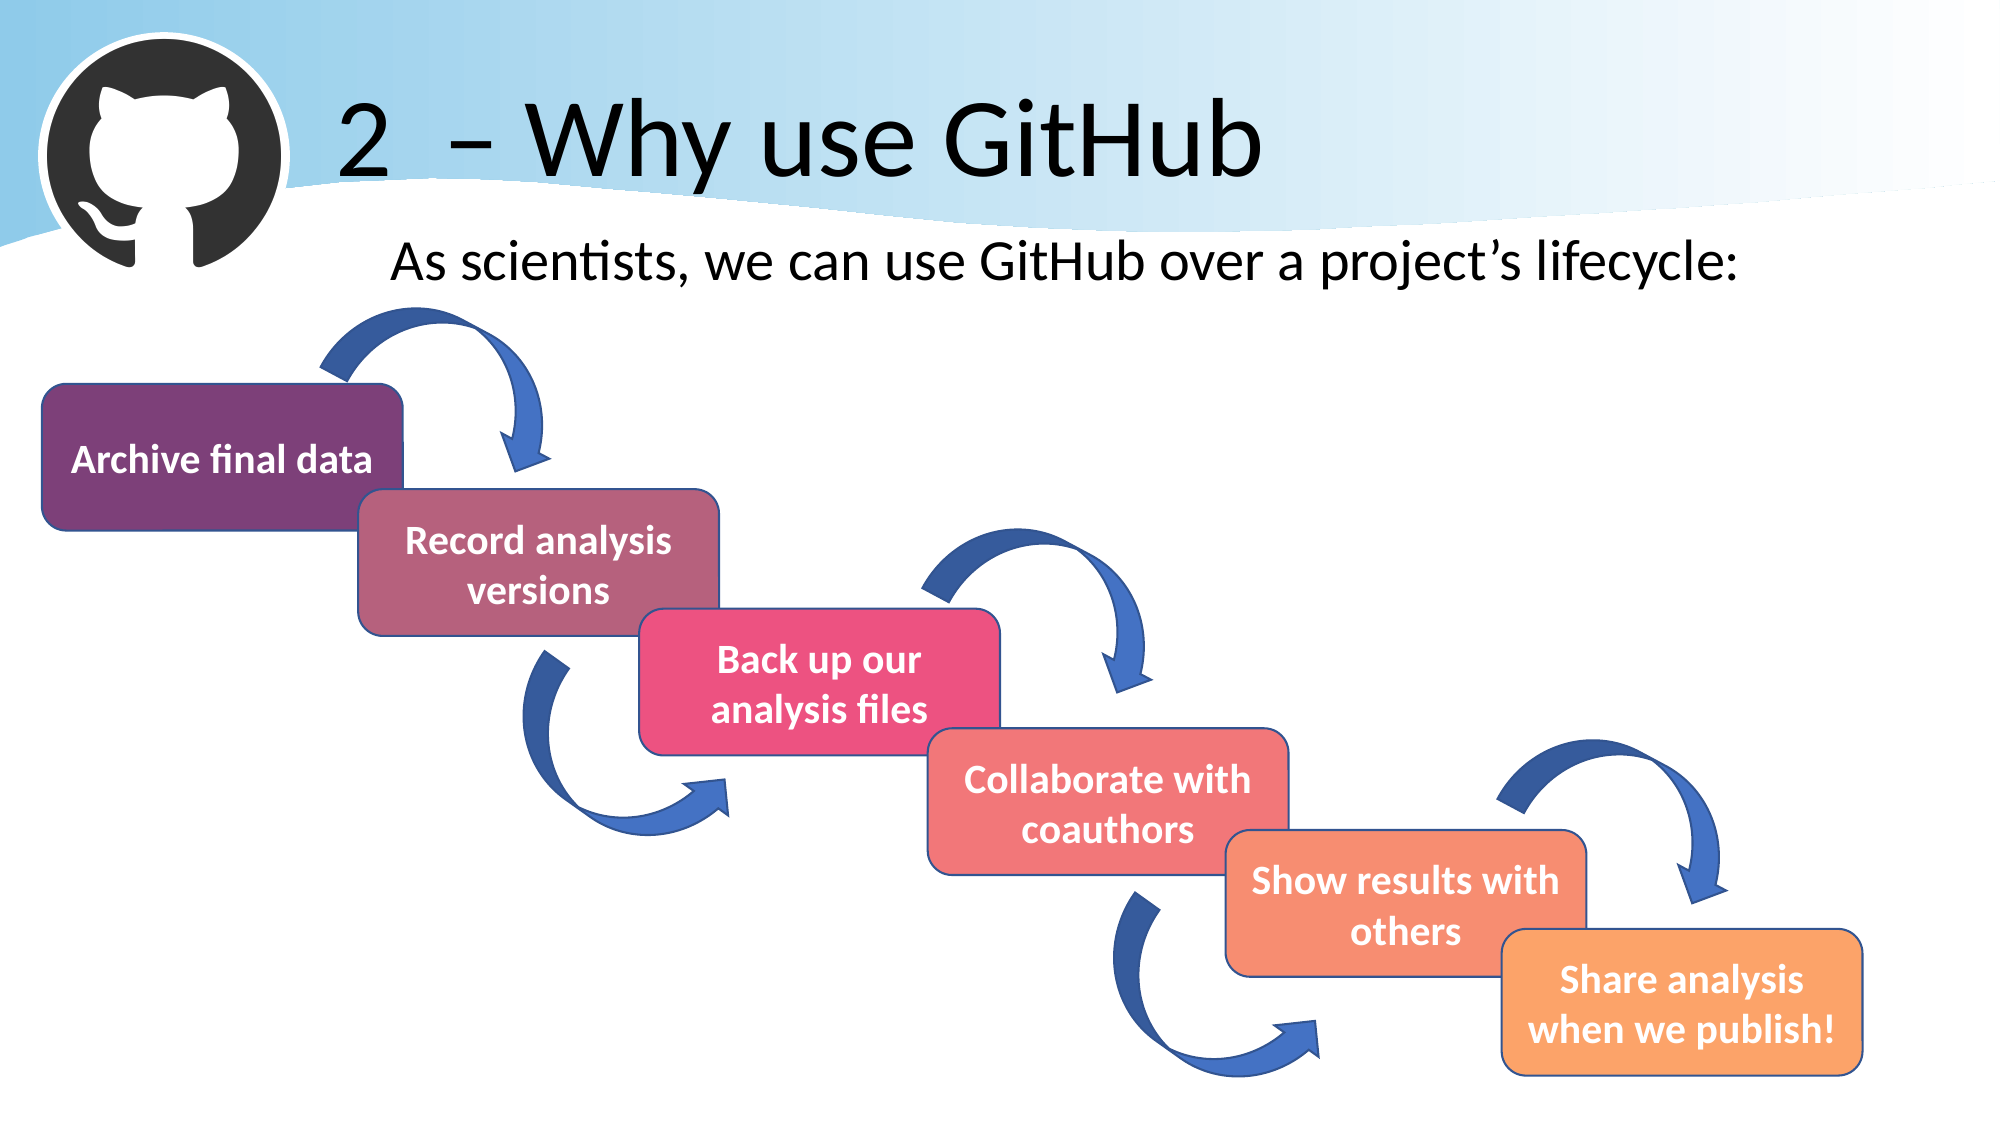

# 2  – Why use GitHub
As scientists, we can use GitHub over a project’s lifecycle:

Archive final data
Record analysis versions

Back up our analysis files

Collaborate with coauthors

Show results with others
Share analysis when we publish!